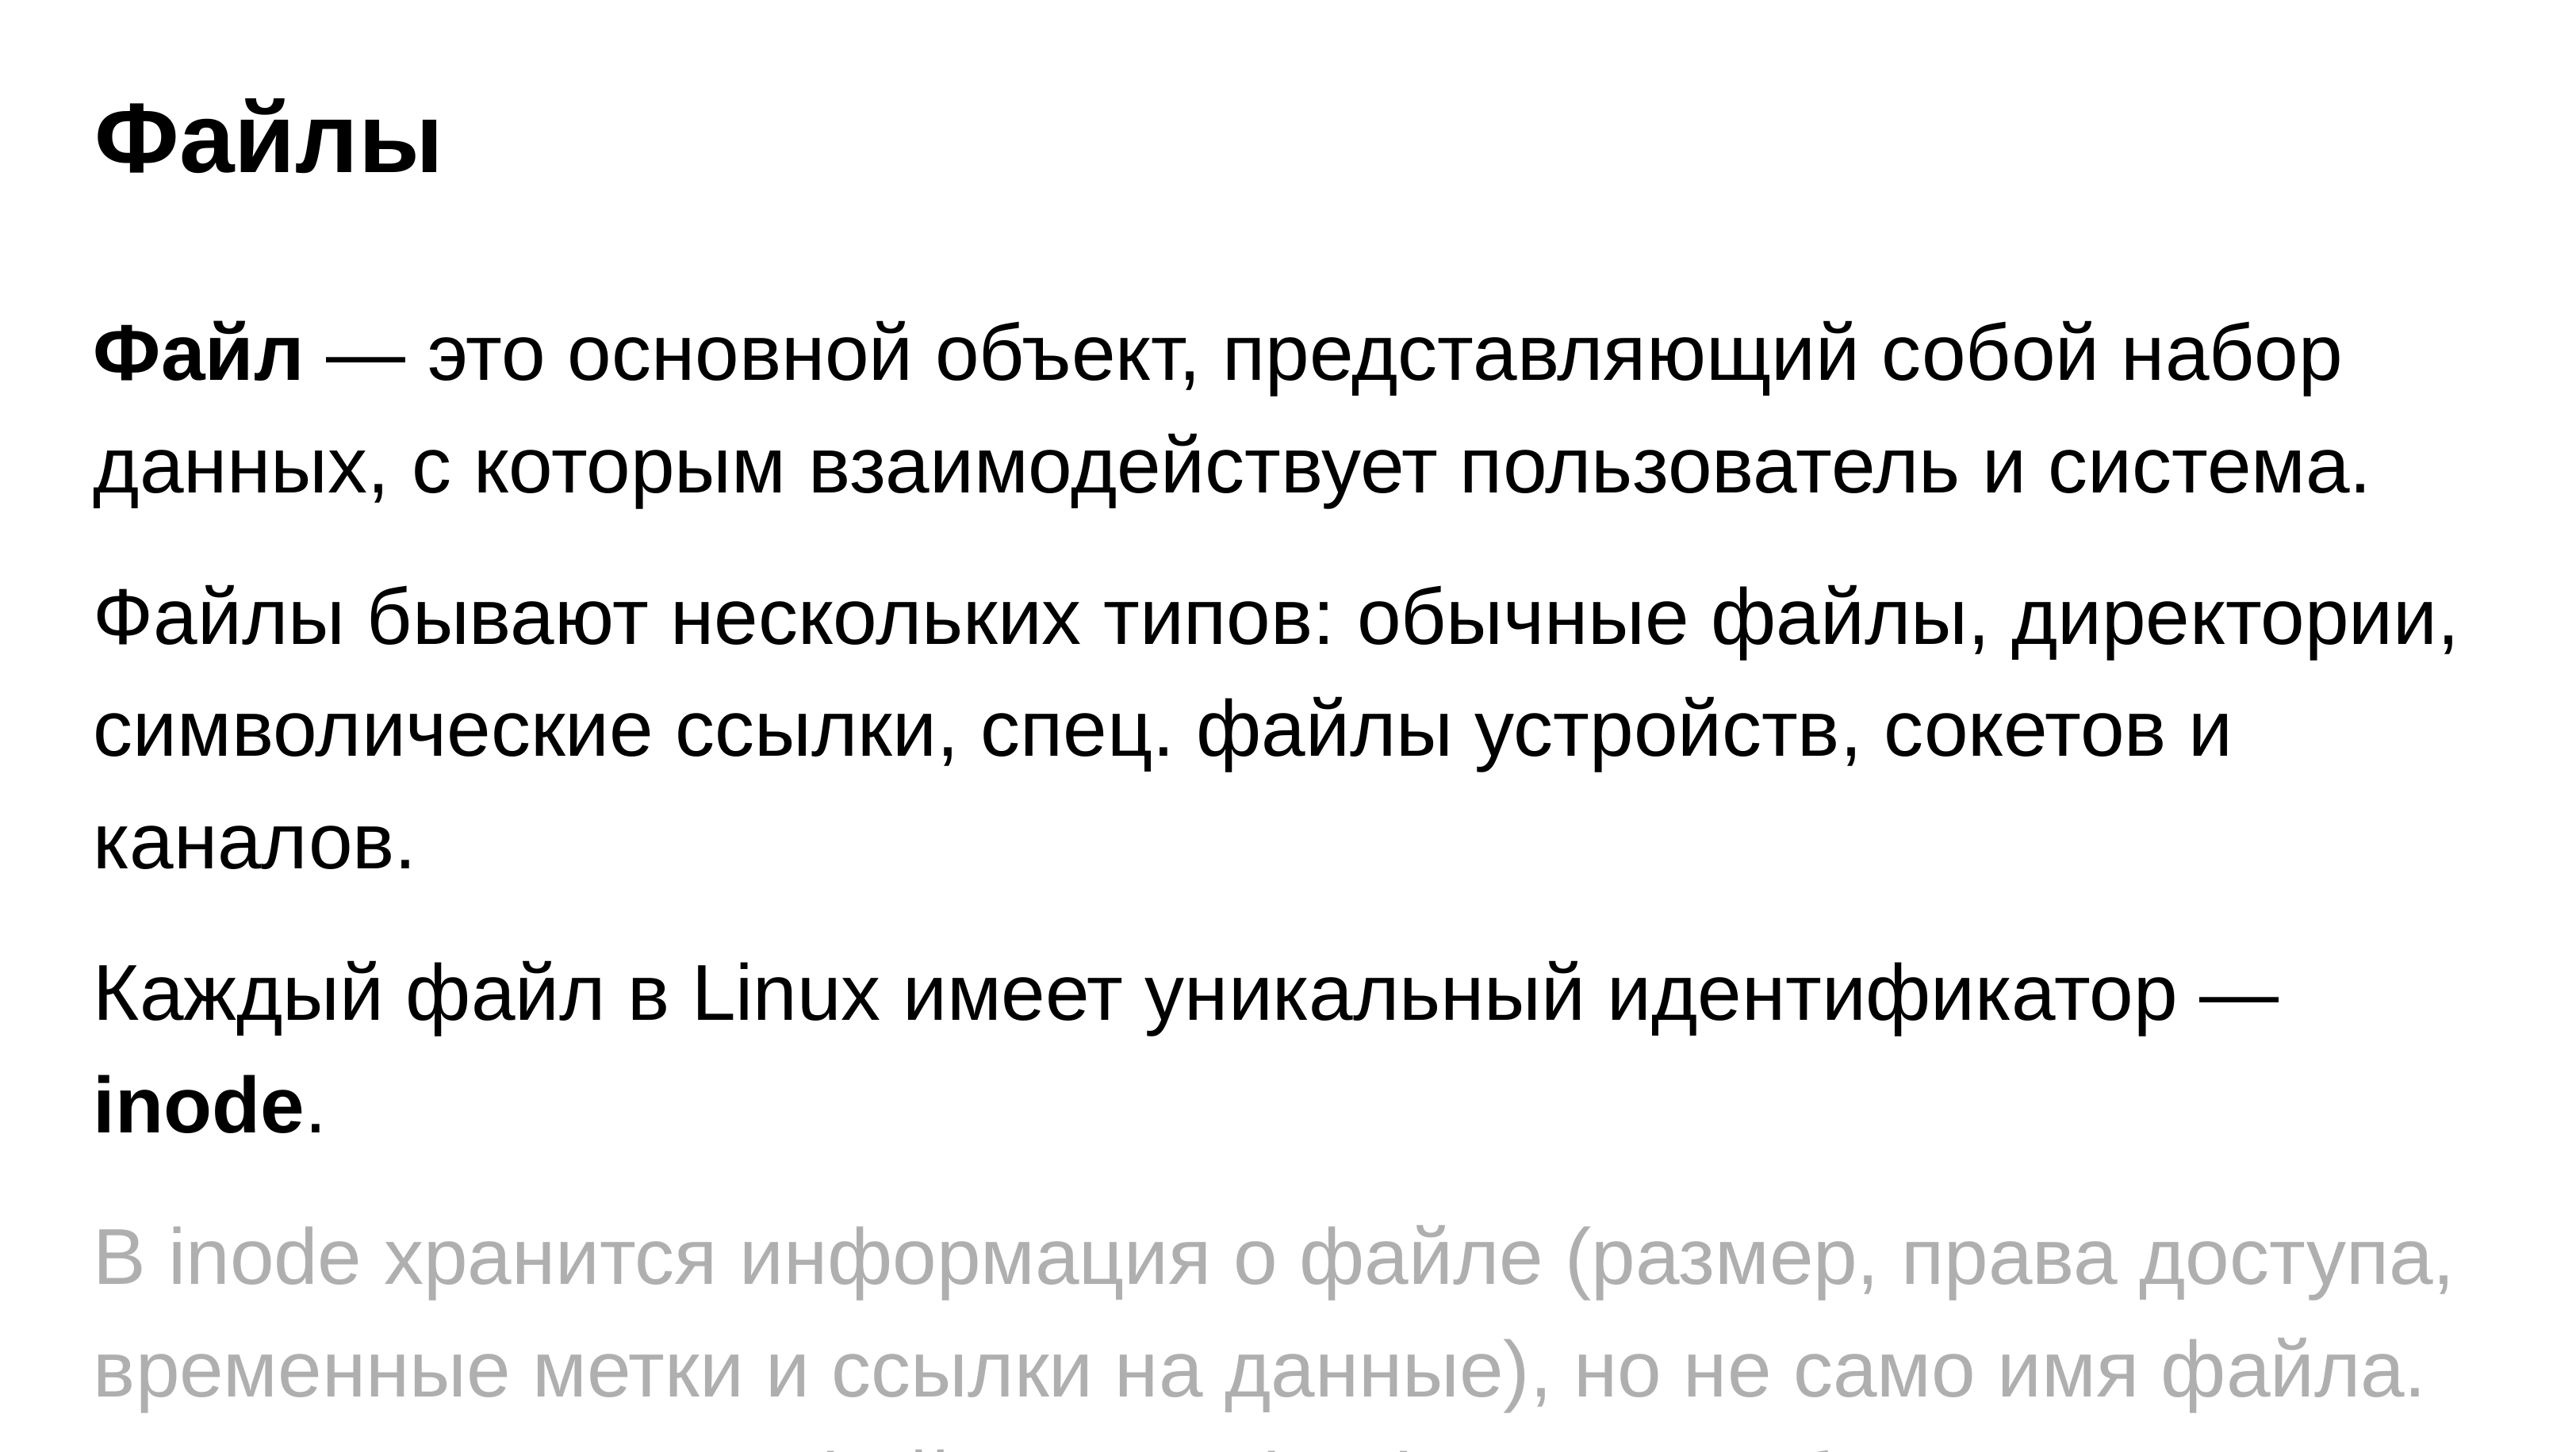

Файлы
Файл — это основной объект, представляющий собой набор данных, с которым взаимодействует пользователь и система.
Файлы бывают нескольких типов: обычные файлы, директории, символические ссылки, спец. файлы устройств, сокетов и каналов.
Каждый файл в Linux имеет уникальный идентификатор — inode.
В inode хранится информация о файле (размер, права доступа, временные метки и ссылки на данные), но не само имя файла. ФС связывает имя файла с его inode через таблицу каталога.
16